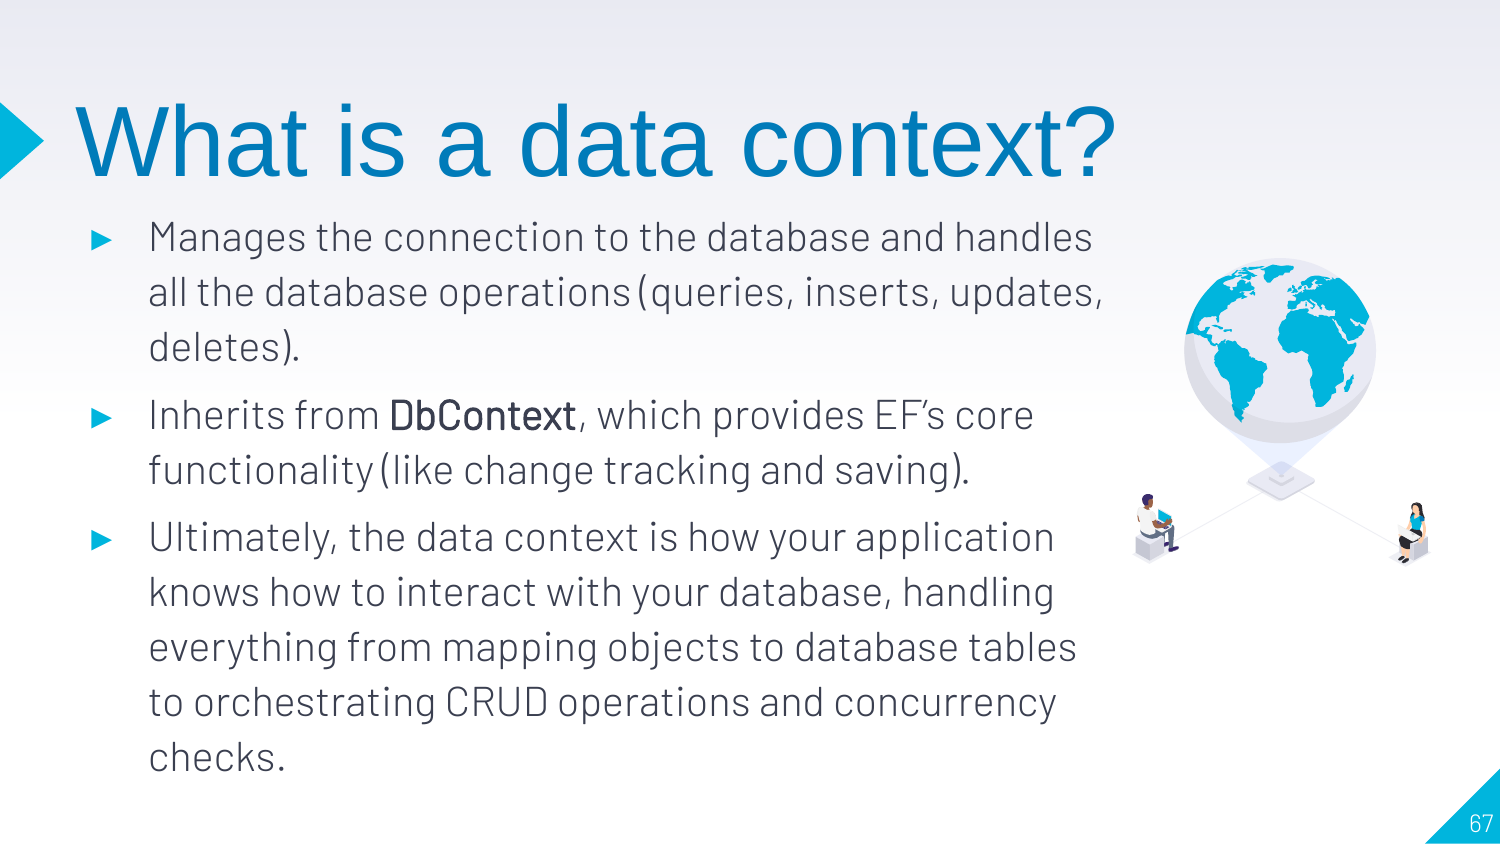

# What is a data context?
Manages the connection to the database and handles all the database operations (queries, inserts, updates, deletes).
Inherits from DbContext, which provides EF’s core functionality (like change tracking and saving).
Ultimately, the data context is how your application knows how to interact with your database, handling everything from mapping objects to database tables to orchestrating CRUD operations and concurrency checks.

67